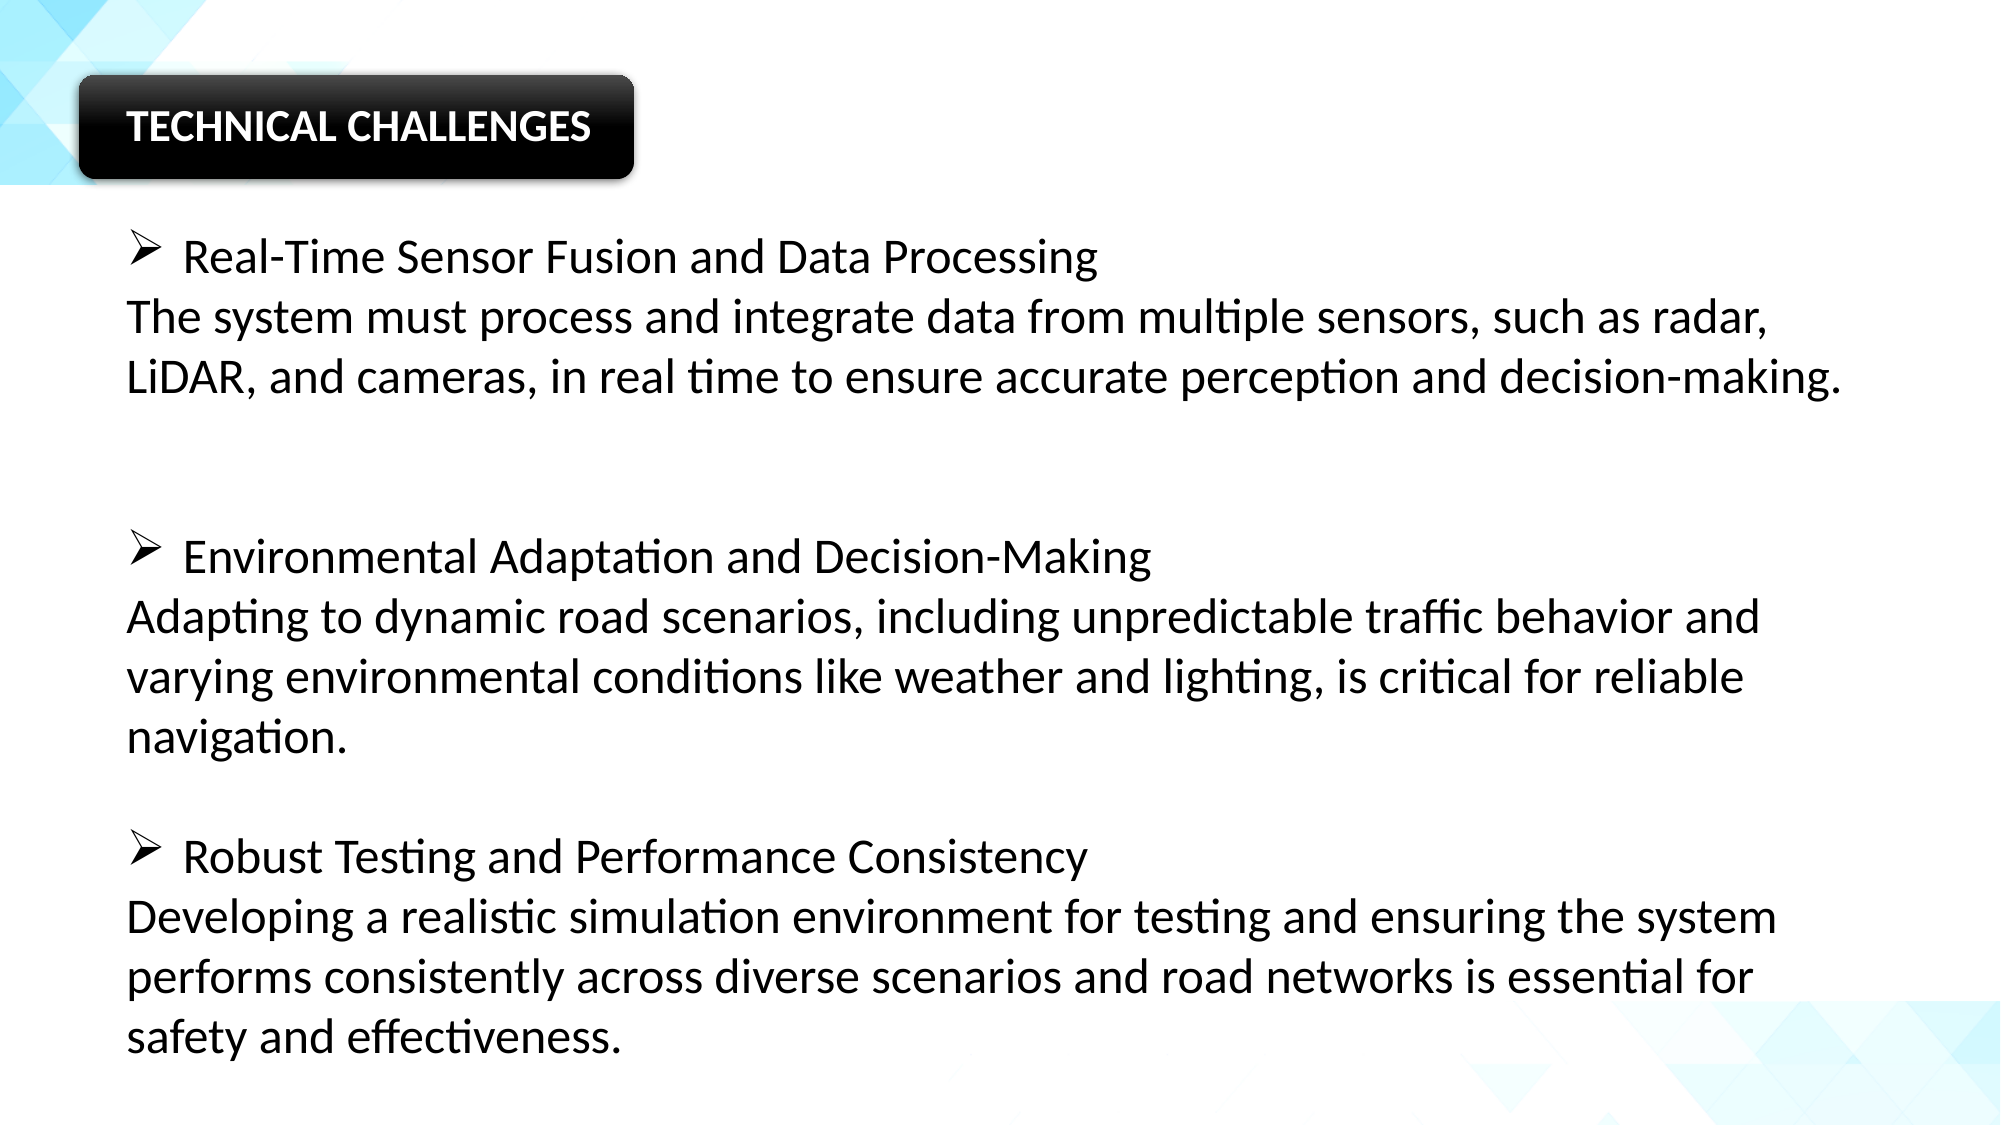

TECHNICAL CHALLENGES
Real-Time Sensor Fusion and Data Processing
The system must process and integrate data from multiple sensors, such as radar, LiDAR, and cameras, in real time to ensure accurate perception and decision-making.

Environmental Adaptation and Decision-Making
Adapting to dynamic road scenarios, including unpredictable traffic behavior and varying environmental conditions like weather and lighting, is critical for reliable navigation.

Robust Testing and Performance Consistency
Developing a realistic simulation environment for testing and ensuring the system performs consistently across diverse scenarios and road networks is essential for safety and effectiveness.